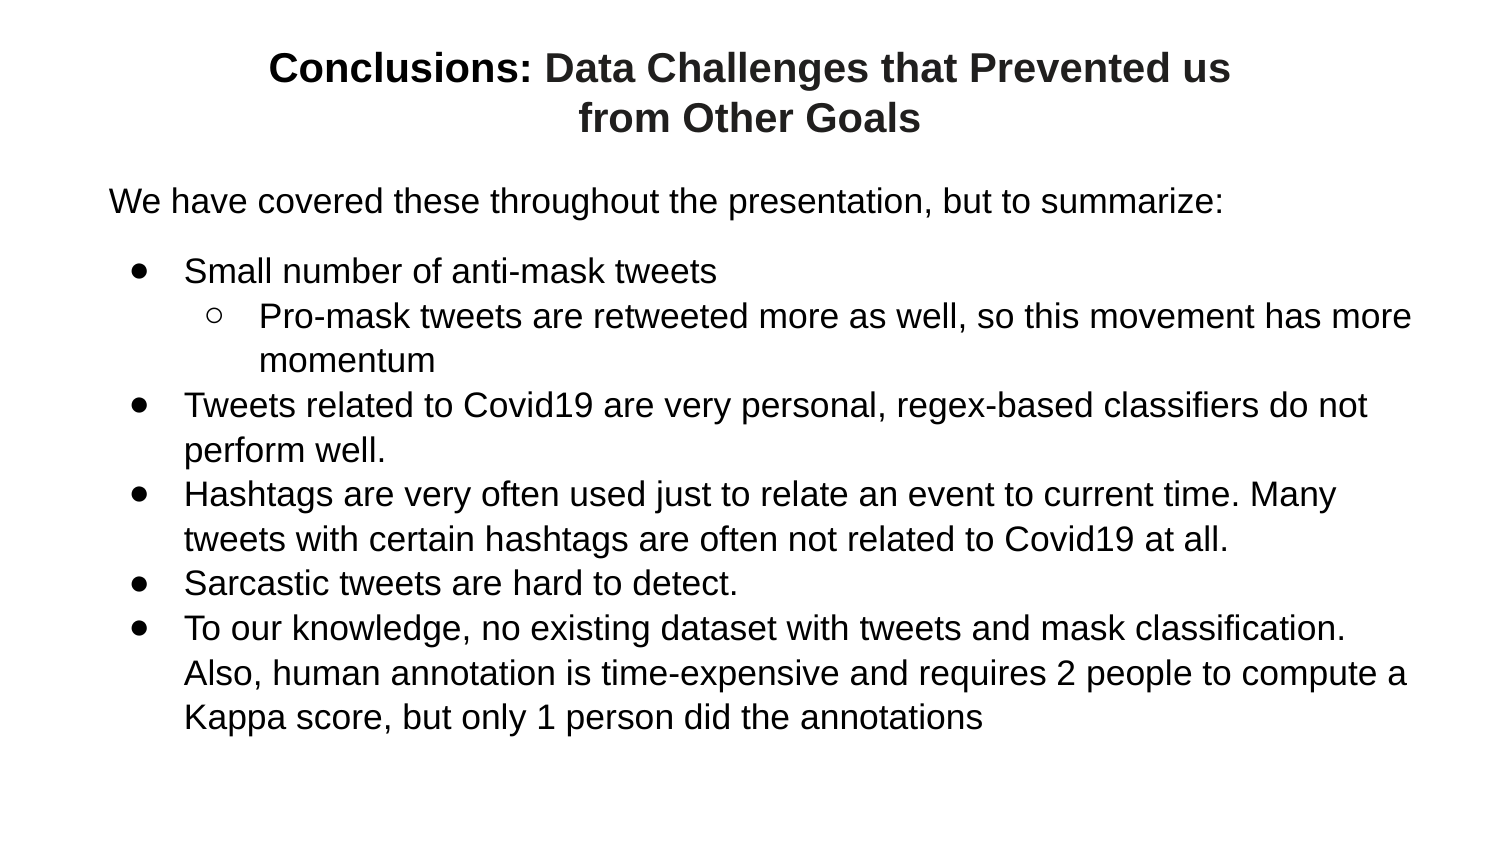

# Conclusions: Data Challenges that Prevented us from Other Goals
We have covered these throughout the presentation, but to summarize:
Small number of anti-mask tweets
Pro-mask tweets are retweeted more as well, so this movement has more momentum
Tweets related to Covid19 are very personal, regex-based classifiers do not perform well.
Hashtags are very often used just to relate an event to current time. Many tweets with certain hashtags are often not related to Covid19 at all.
Sarcastic tweets are hard to detect.
To our knowledge, no existing dataset with tweets and mask classification. Also, human annotation is time-expensive and requires 2 people to compute a Kappa score, but only 1 person did the annotations